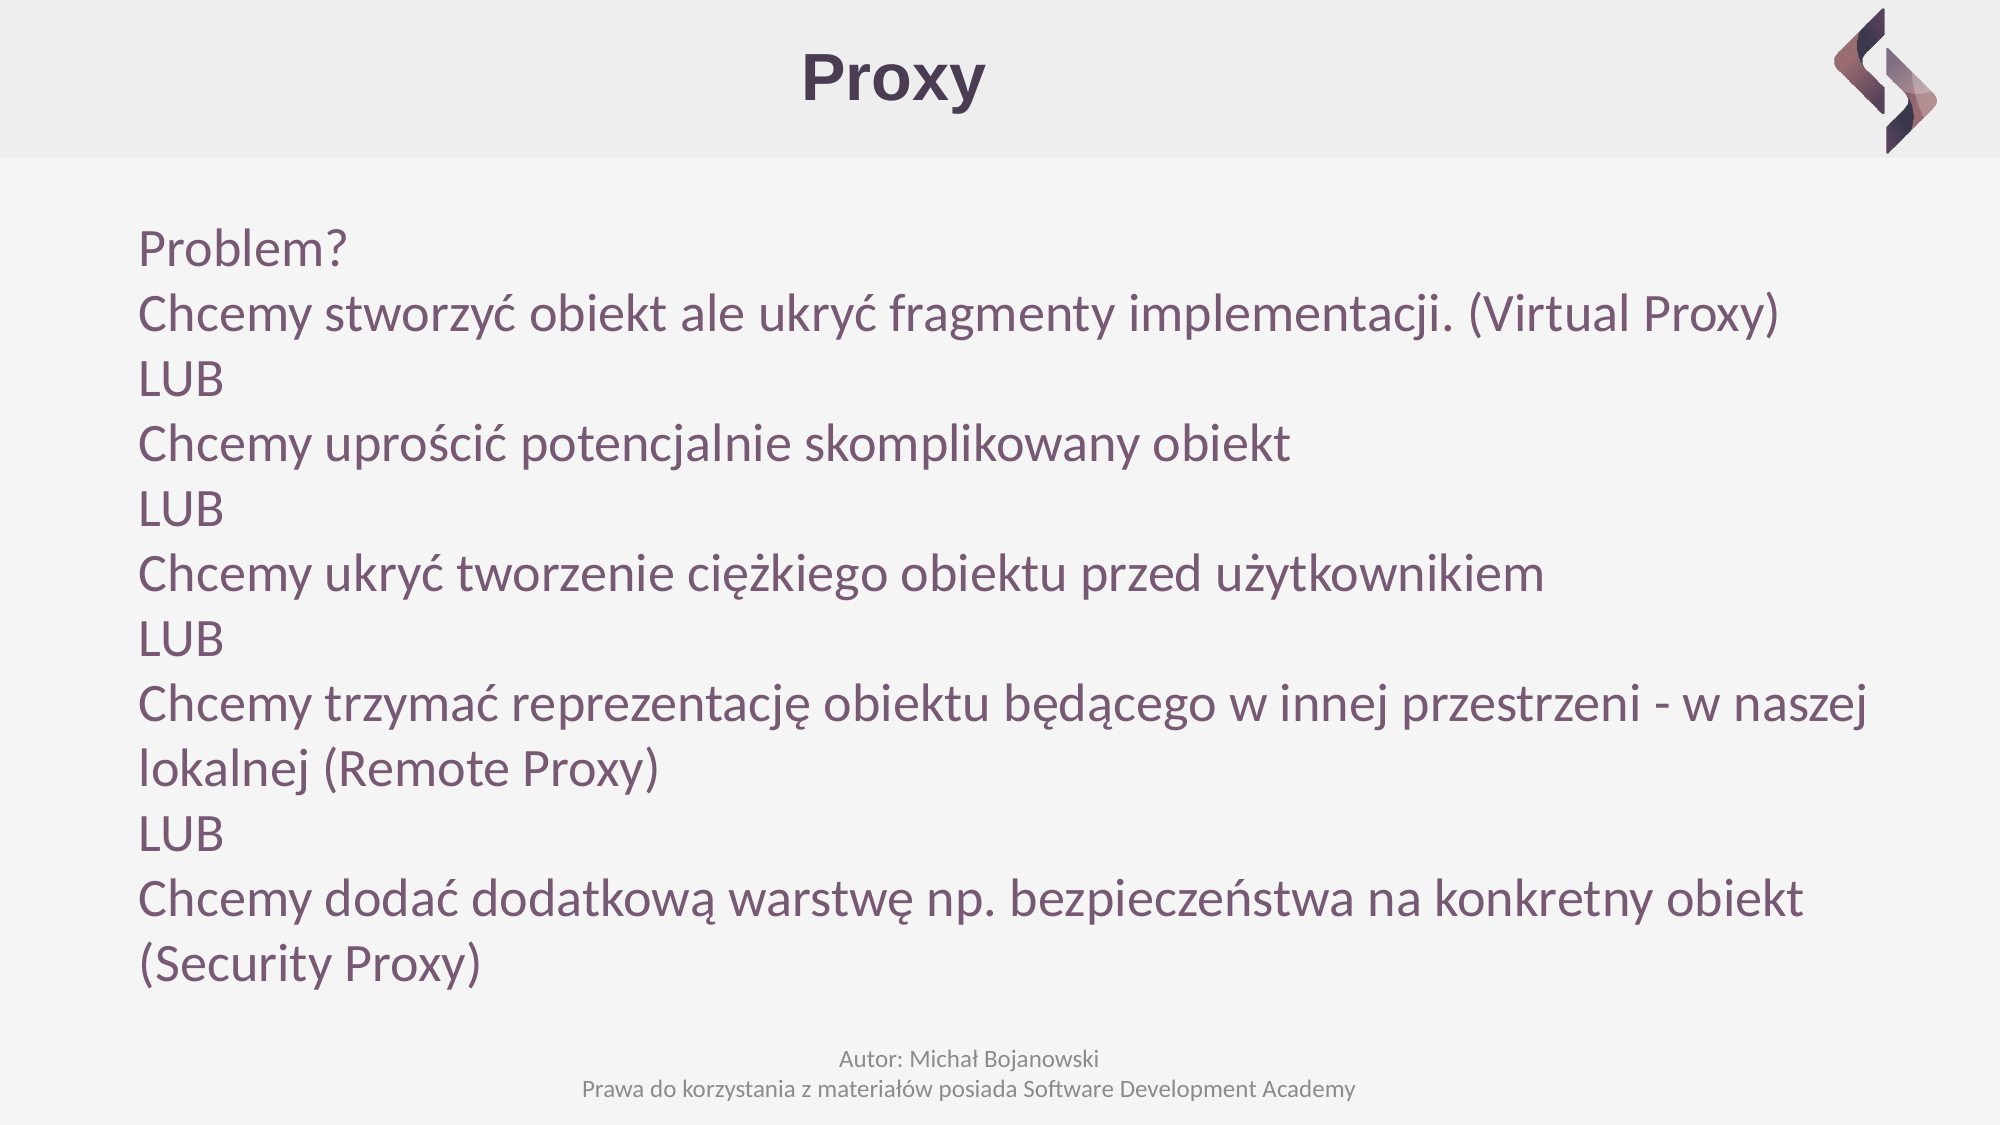

# Proxy
Problem?
Chcemy stworzyć obiekt ale ukryć fragmenty implementacji. (Virtual Proxy)
LUB
Chcemy uprościć potencjalnie skomplikowany obiekt
LUB
Chcemy ukryć tworzenie ciężkiego obiektu przed użytkownikiem
LUB
Chcemy trzymać reprezentację obiektu będącego w innej przestrzeni - w naszej lokalnej (Remote Proxy)
LUB
Chcemy dodać dodatkową warstwę np. bezpieczeństwa na konkretny obiekt (Security Proxy)

Autor: Michał Bojanowski
Prawa do korzystania z materiałów posiada Software Development Academy